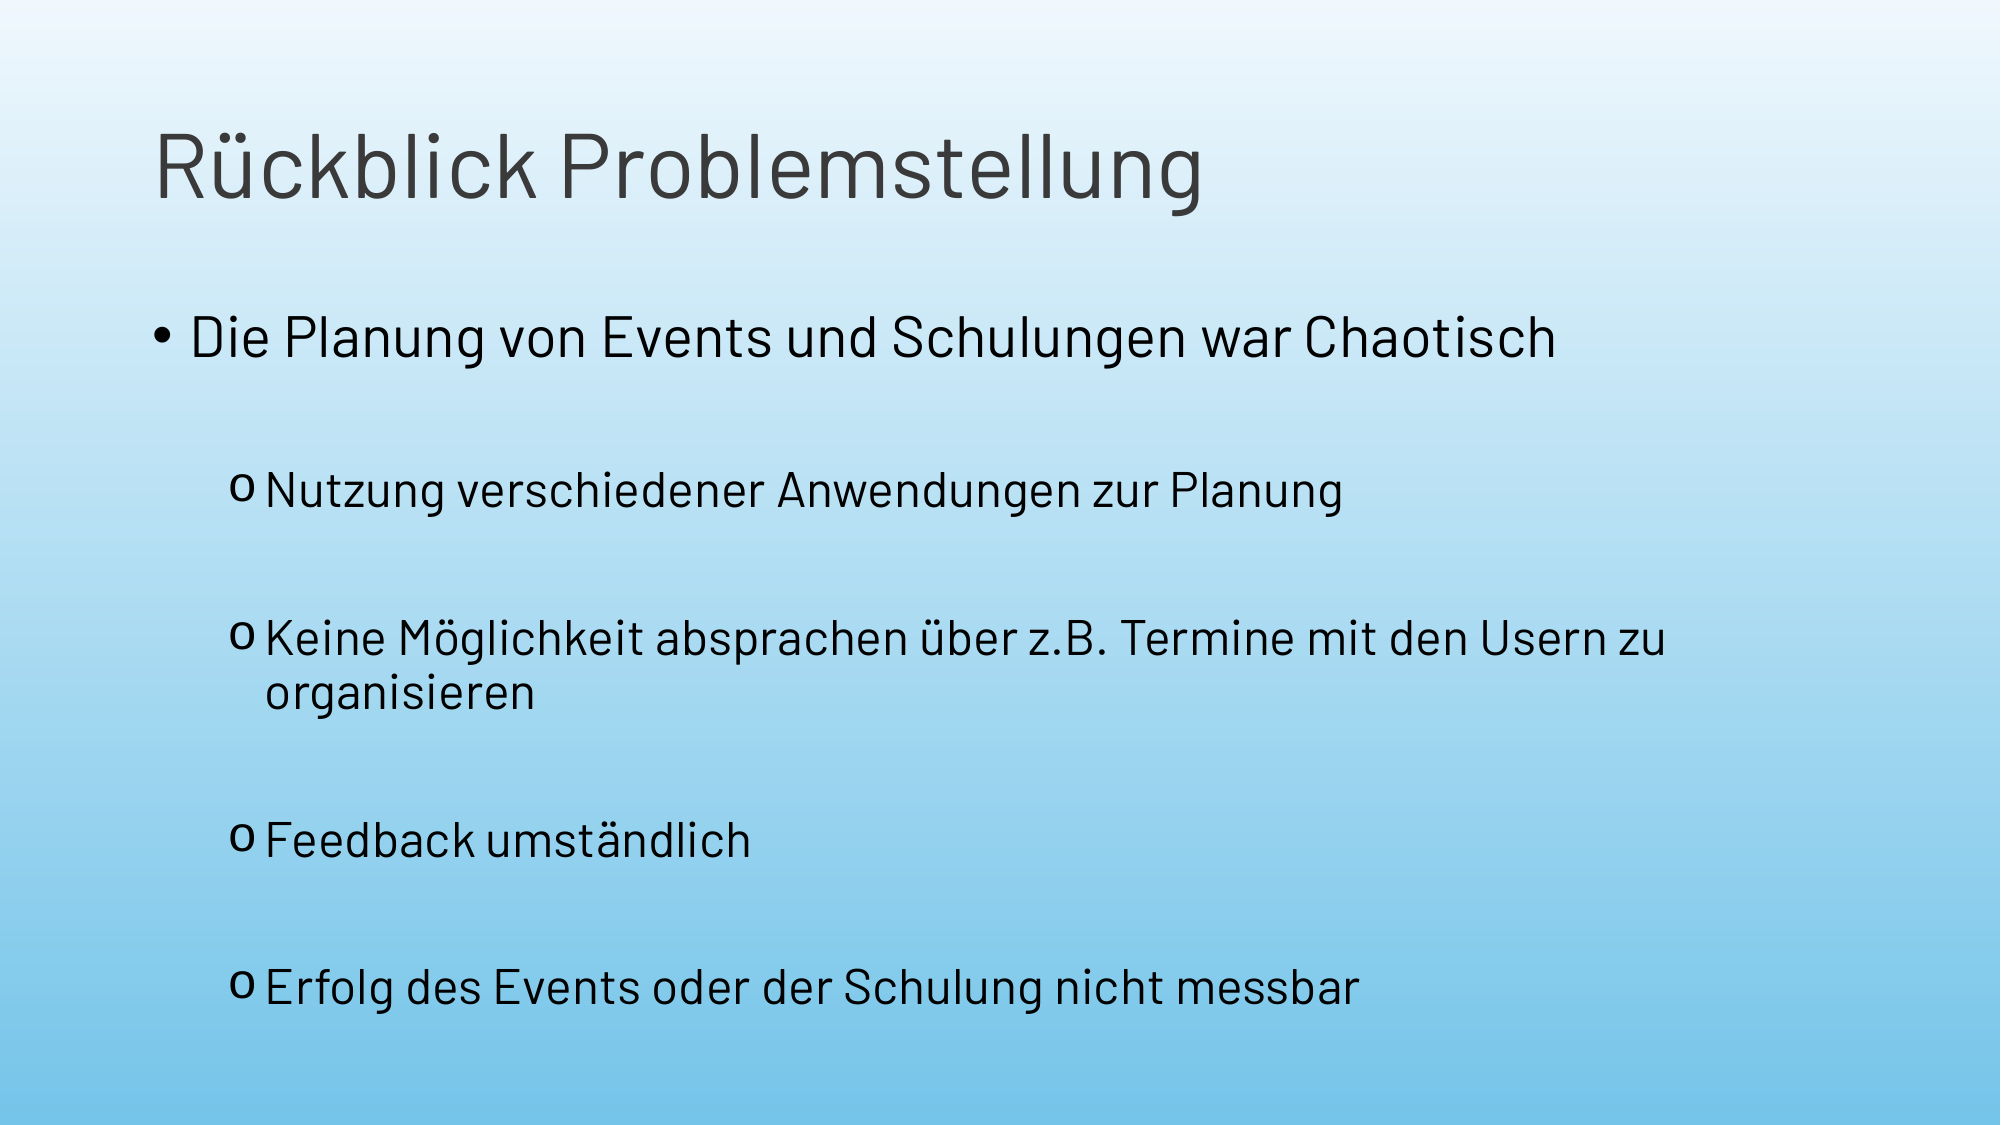

# Rückblick Problemstellung
Die Planung von Events und Schulungen war Chaotisch

Nutzung verschiedener Anwendungen zur Planung

Keine Möglichkeit absprachen über z.B. Termine mit den Usern zu organisieren

Feedback umständlich

Erfolg des Events oder der Schulung nicht messbar